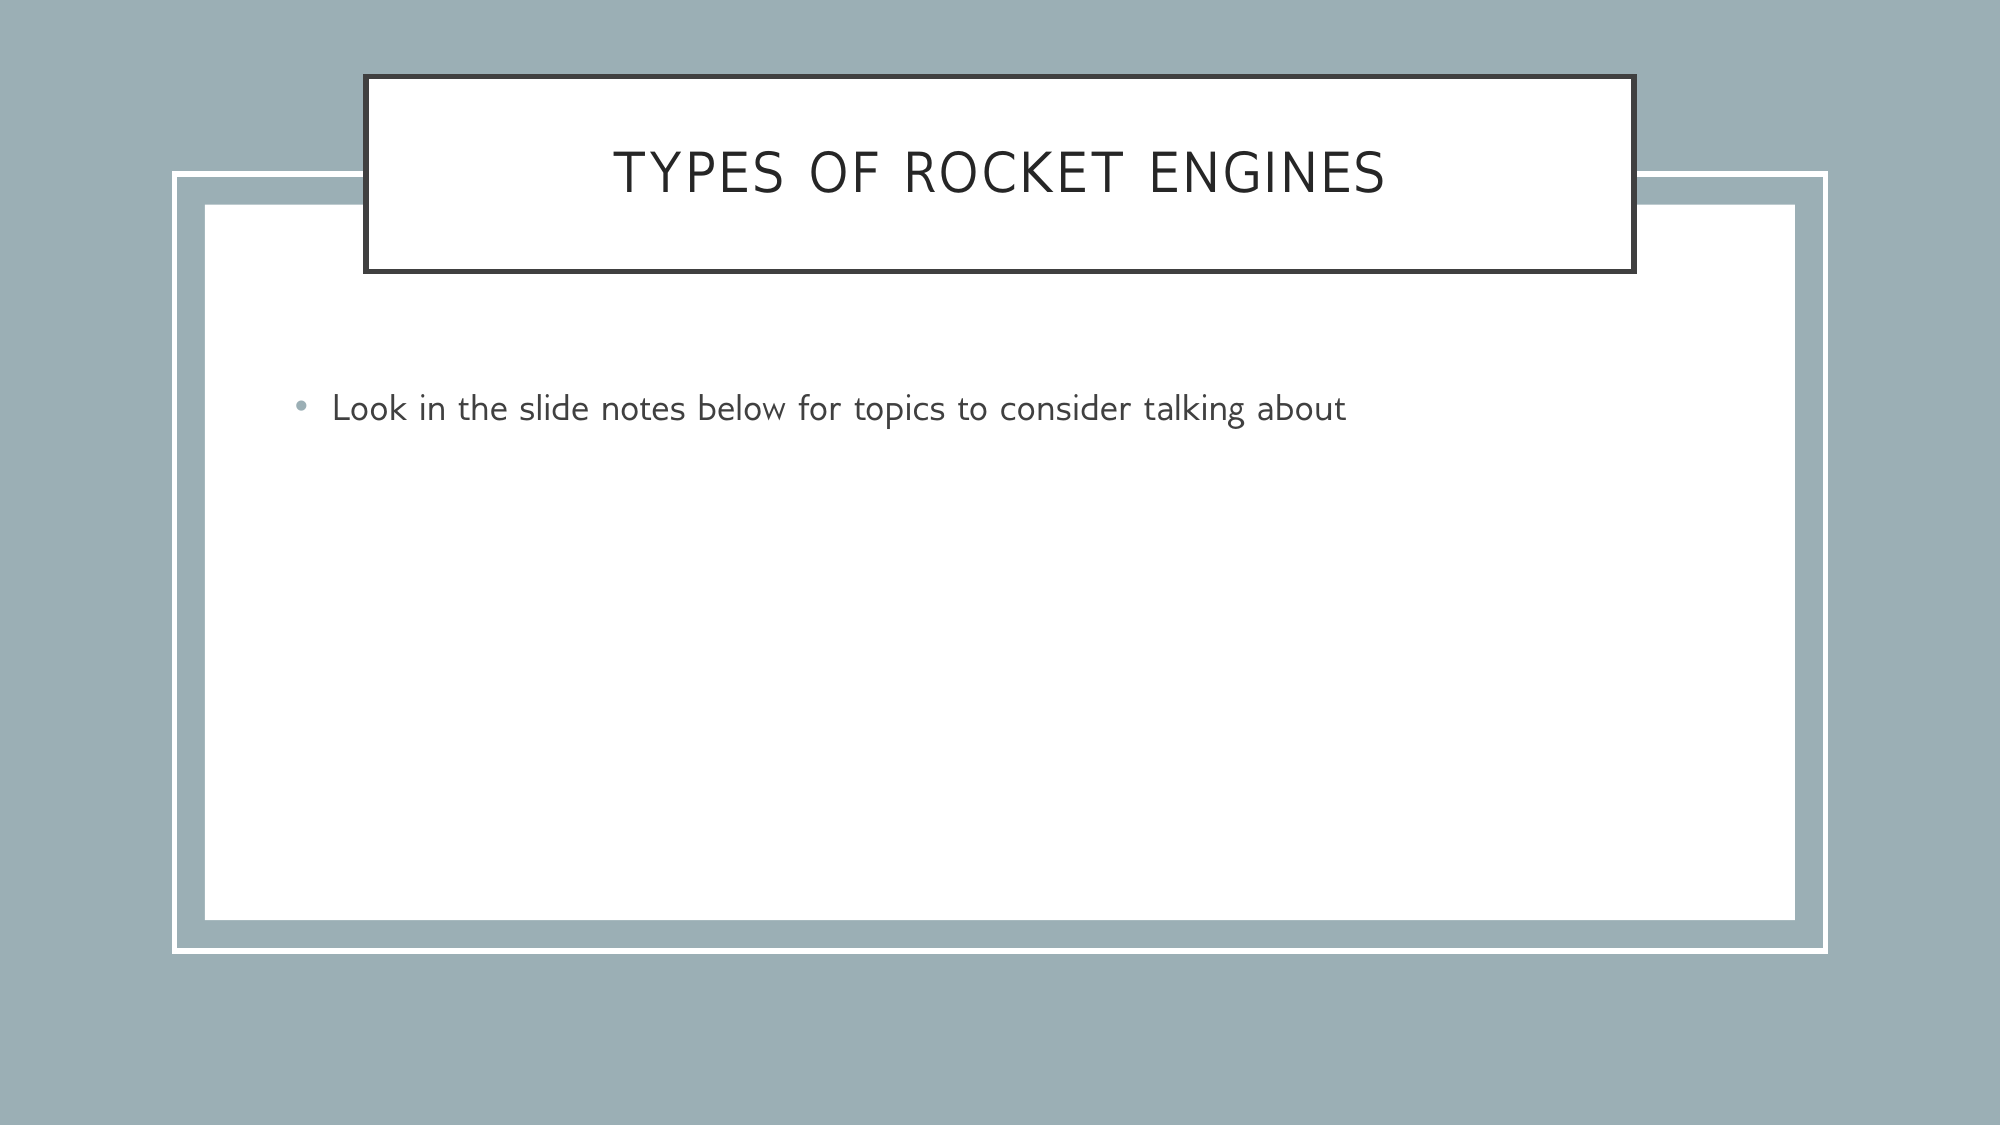

# Types of rocket engines

Look in the slide notes below for topics to consider talking about